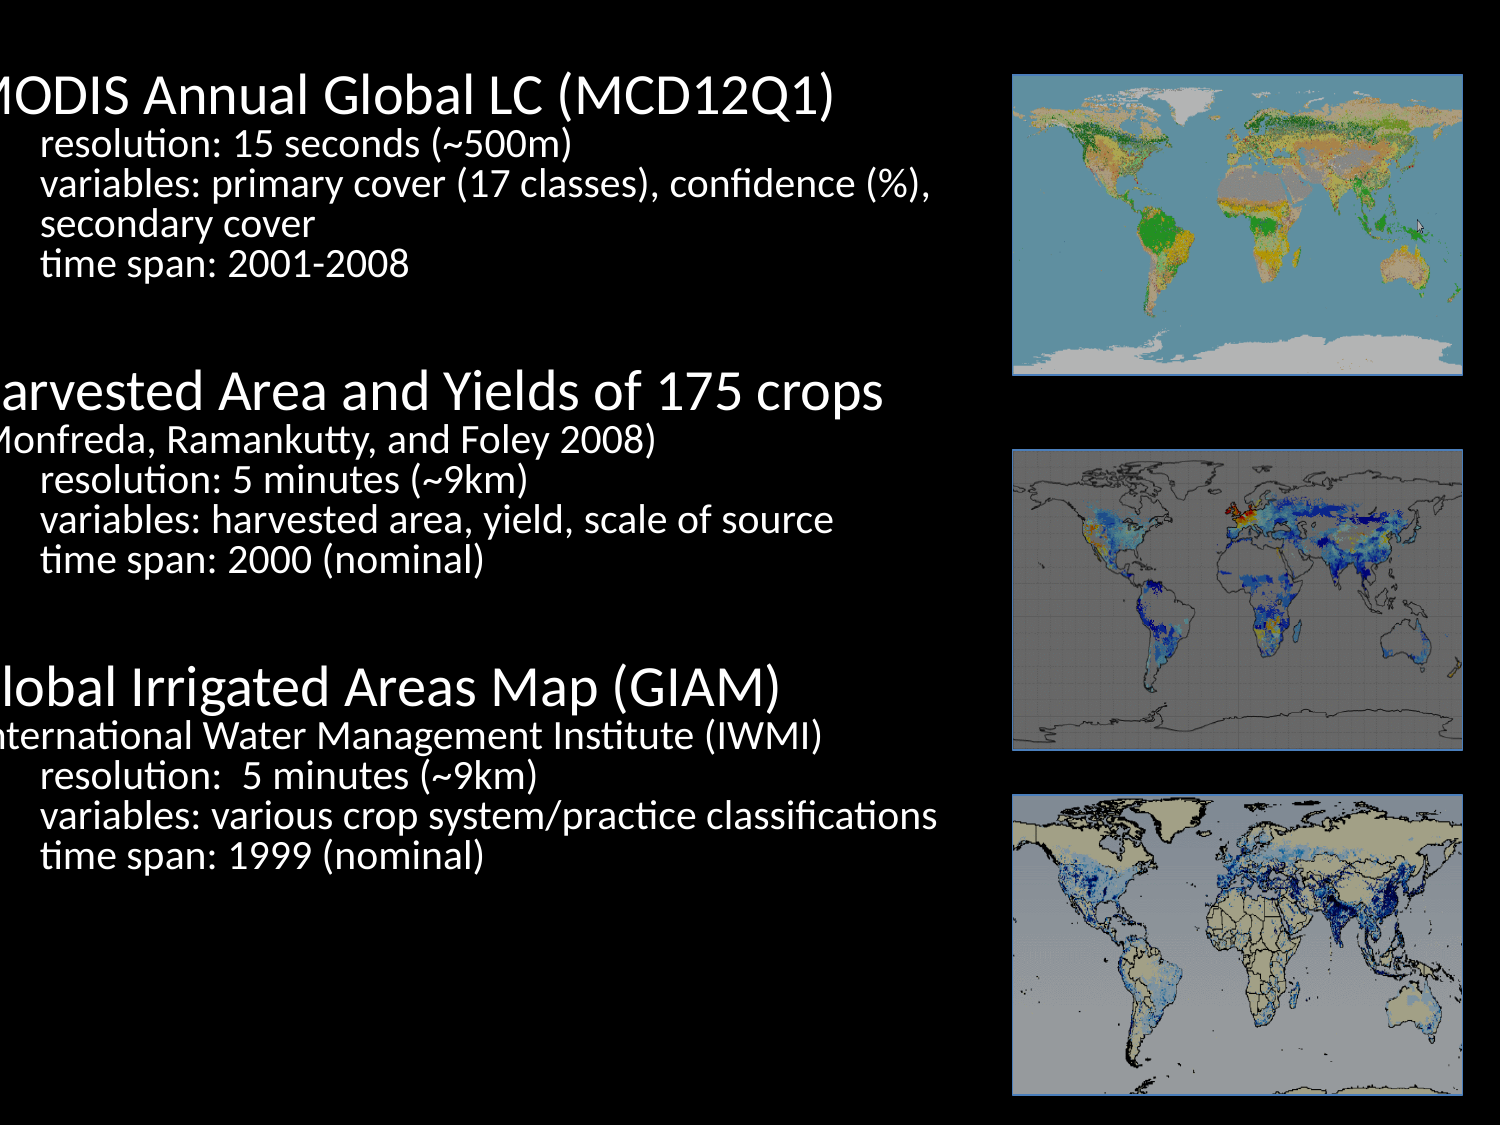

MODIS Annual Global LC (MCD12Q1)
resolution: 15 seconds (~500m)
variables: primary cover (17 classes), confidence (%), secondary cover
time span: 2001-2008

Harvested Area and Yields of 175 crops
(Monfreda, Ramankutty, and Foley 2008)
resolution: 5 minutes (~9km)
variables: harvested area, yield, scale of source
time span: 2000 (nominal)

Global Irrigated Areas Map (GIAM)
 International Water Management Institute (IWMI)
resolution:  5 minutes (~9km)
variables: various crop system/practice classifications
time span: 1999 (nominal)